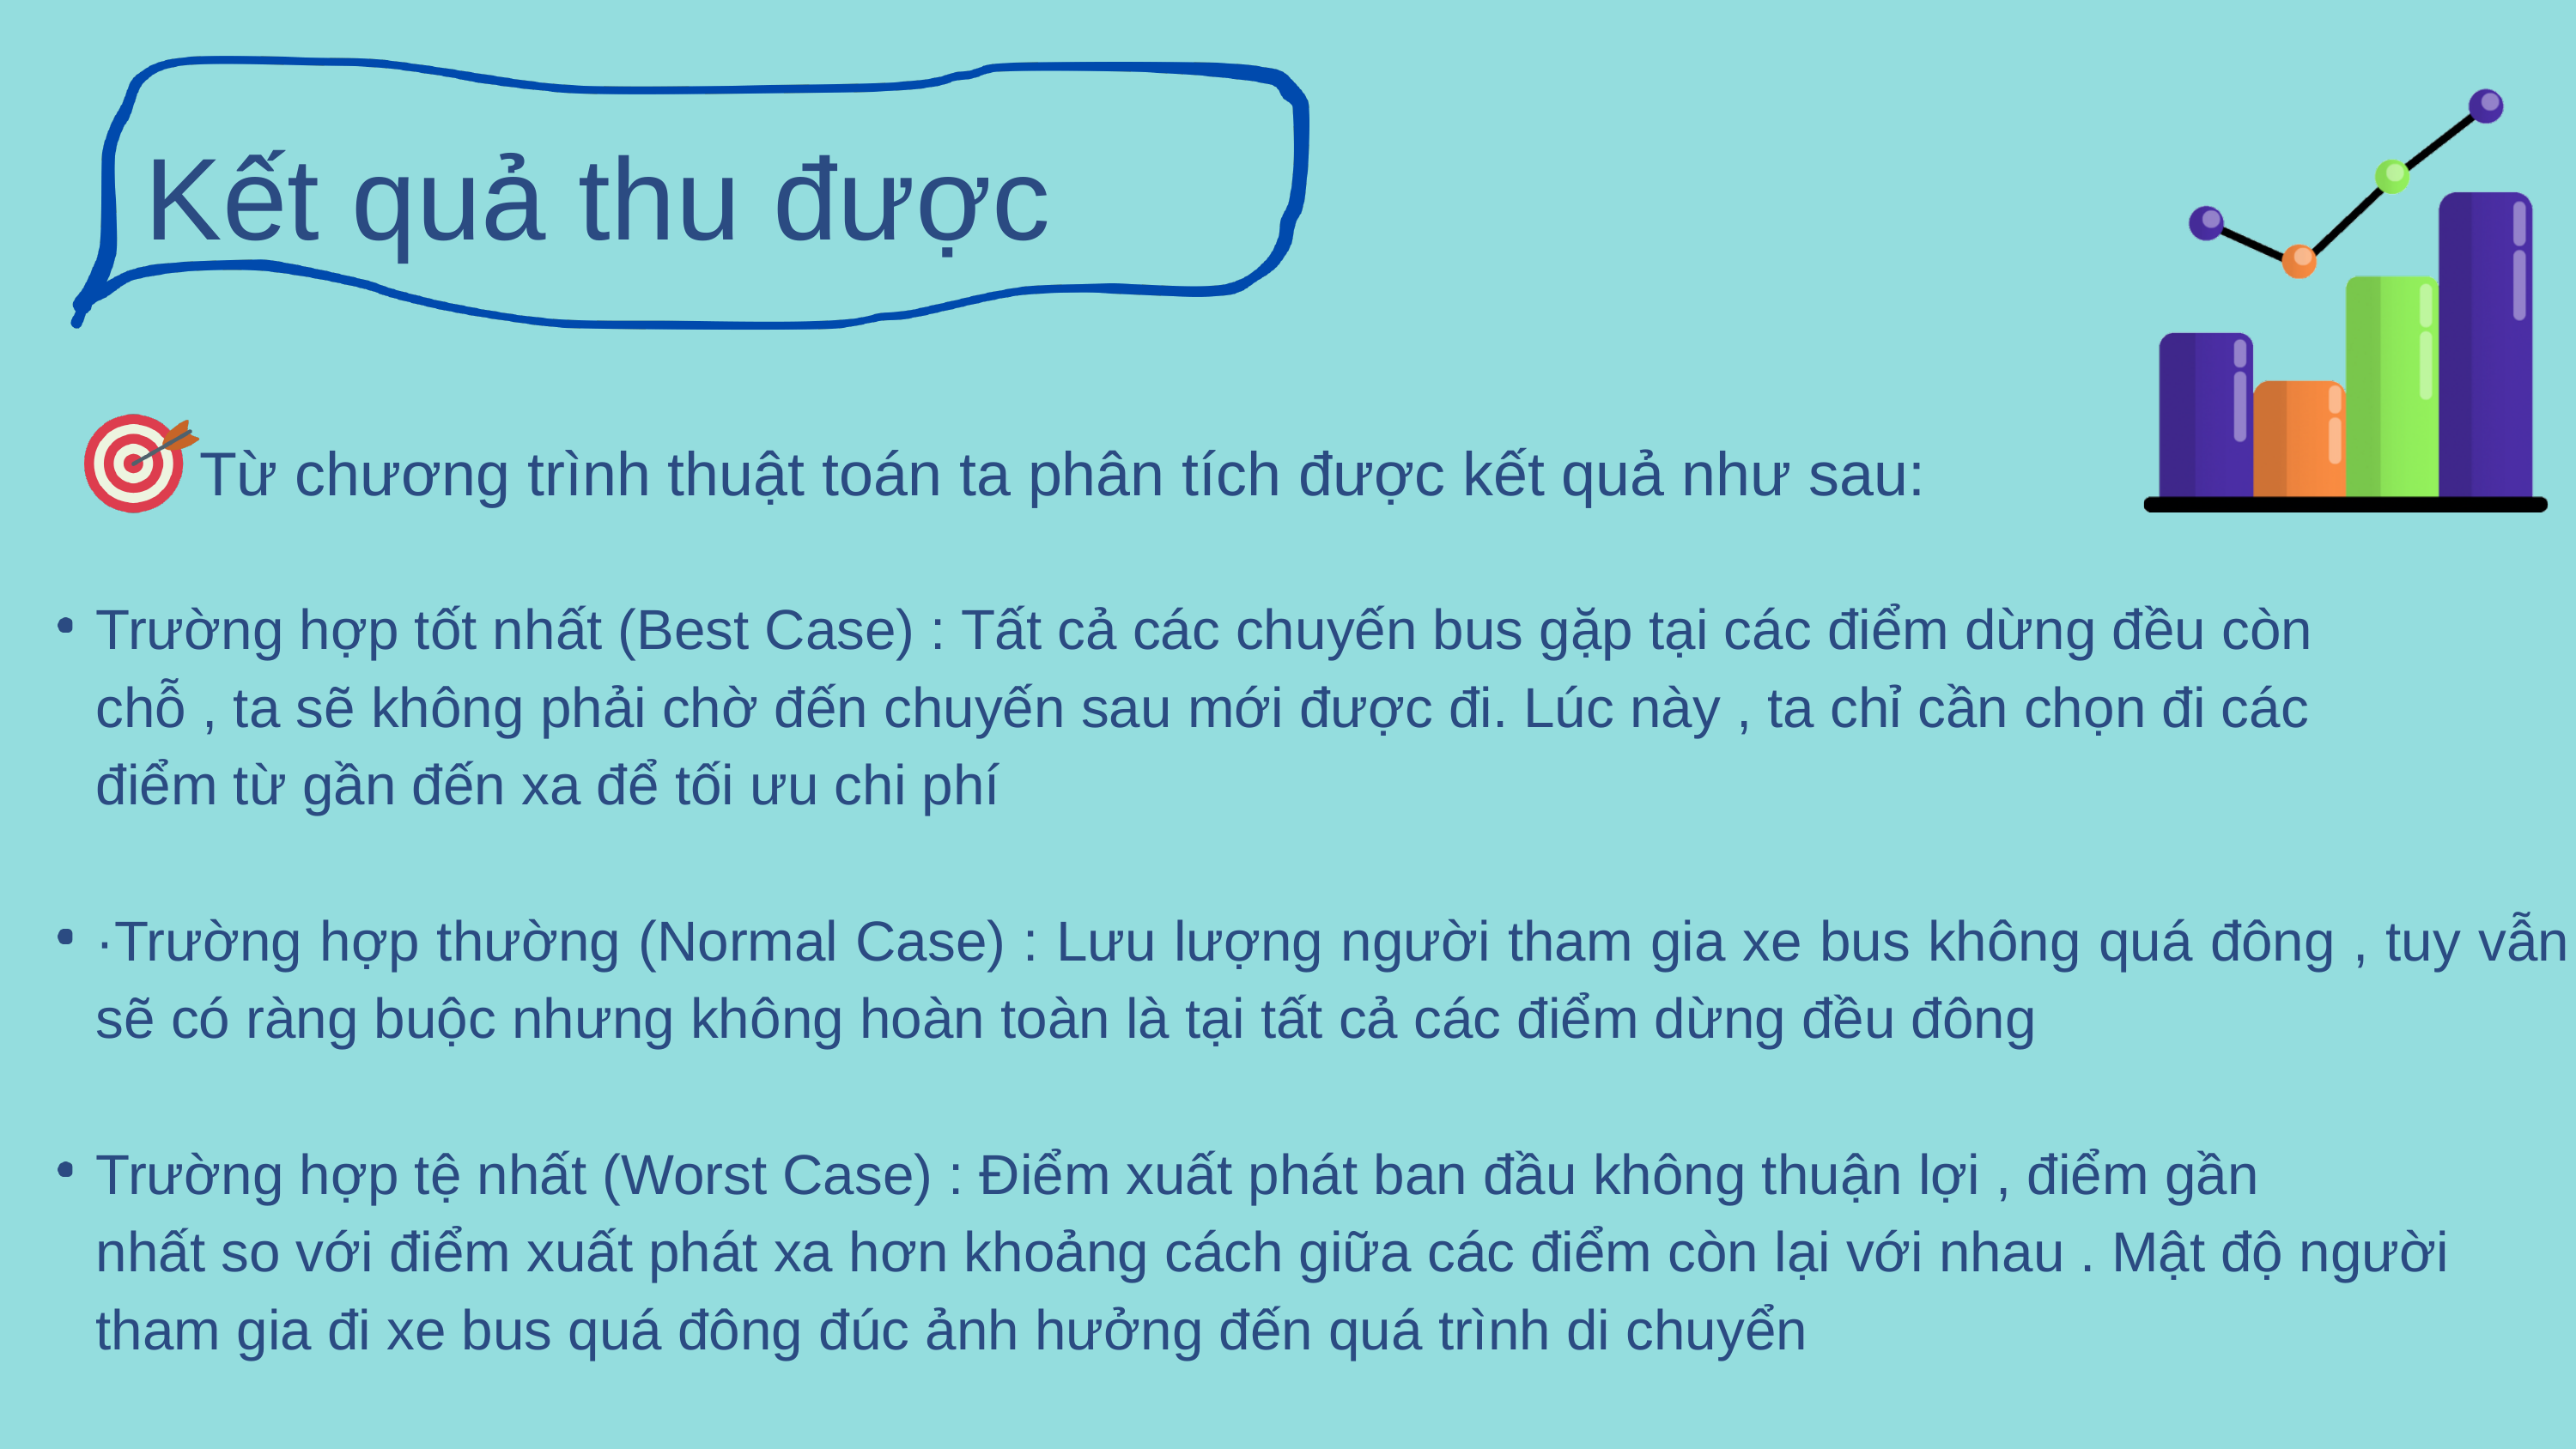

Kết quả thu được

Từ chương trình thuật toán ta phân tích được kết quả như sau:
Trường hợp tốt nhất (Best Case) : Tất cả các chuyến bus gặp tại các điểm dừng đều còn
chỗ , ta sẽ không phải chờ đến chuyến sau mới được đi. Lúc này , ta chỉ cần chọn đi các
điểm từ gần đến xa để tối ưu chi phí

·Trường hợp thường (Normal Case) : Lưu lượng người tham gia xe bus không quá đông , tuy vẫn sẽ có ràng buộc nhưng không hoàn toàn là tại tất cả các điểm dừng đều đông

Trường hợp tệ nhất (Worst Case) : Điểm xuất phát ban đầu không thuận lợi , điểm gần
nhất so với điểm xuất phát xa hơn khoảng cách giữa các điểm còn lại với nhau . Mật độ người tham gia đi xe bus quá đông đúc ảnh hưởng đến quá trình di chuyển